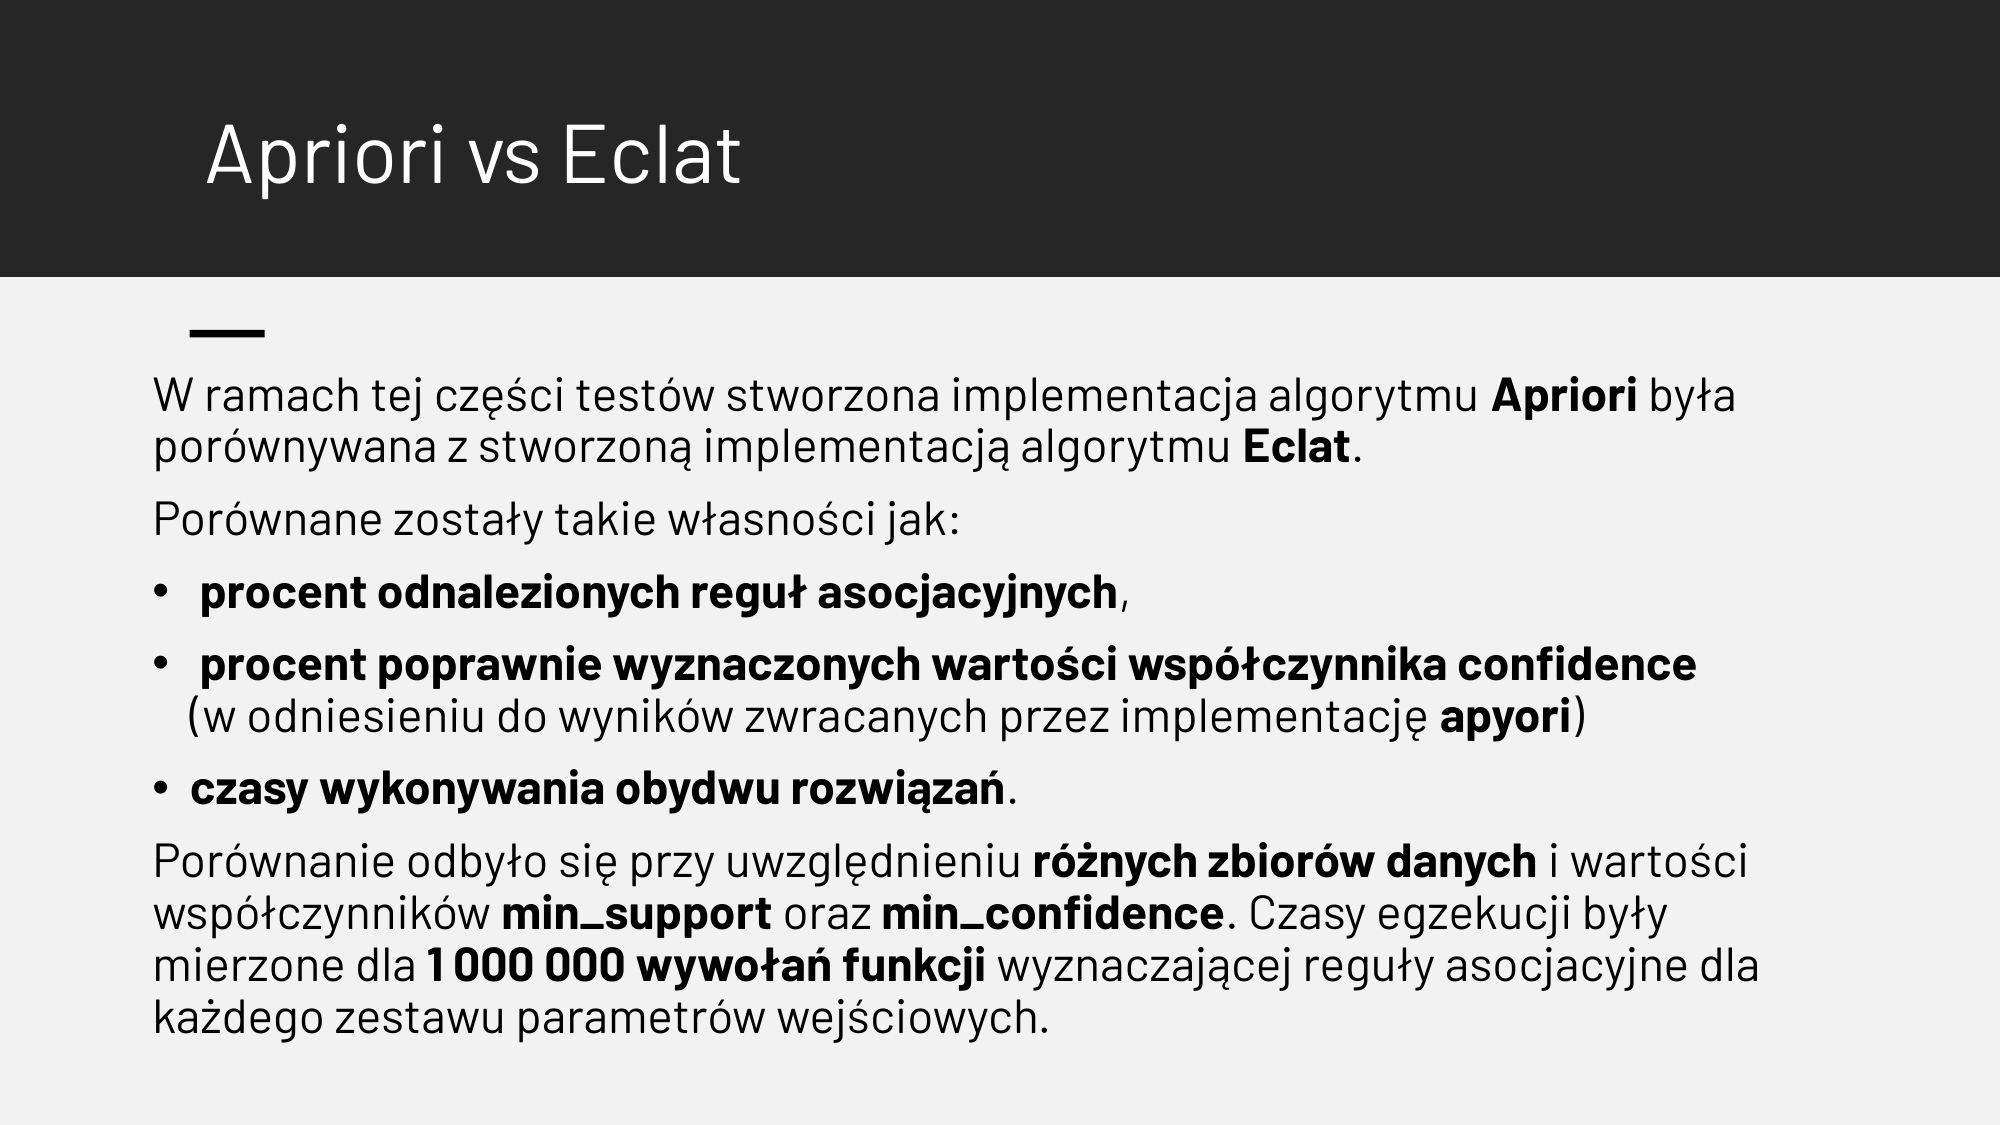

# Apriori vs Eclat

W ramach tej części testów stworzona implementacja algorytmu Apriori była porównywana z stworzoną implementacją algorytmu Eclat.
Porównane zostały takie własności jak:
 procent odnalezionych reguł asocjacyjnych,
 procent poprawnie wyznaczonych wartości współczynnika confidence
(w odniesieniu do wyników zwracanych przez implementację apyori)
czasy wykonywania obydwu rozwiązań.
Porównanie odbyło się przy uwzględnieniu różnych zbiorów danych i wartości współczynników min_support oraz min_confidence. Czasy egzekucji były mierzone dla 1 000 000 wywołań funkcji wyznaczającej reguły asocjacyjne dla każdego zestawu parametrów wejściowych.